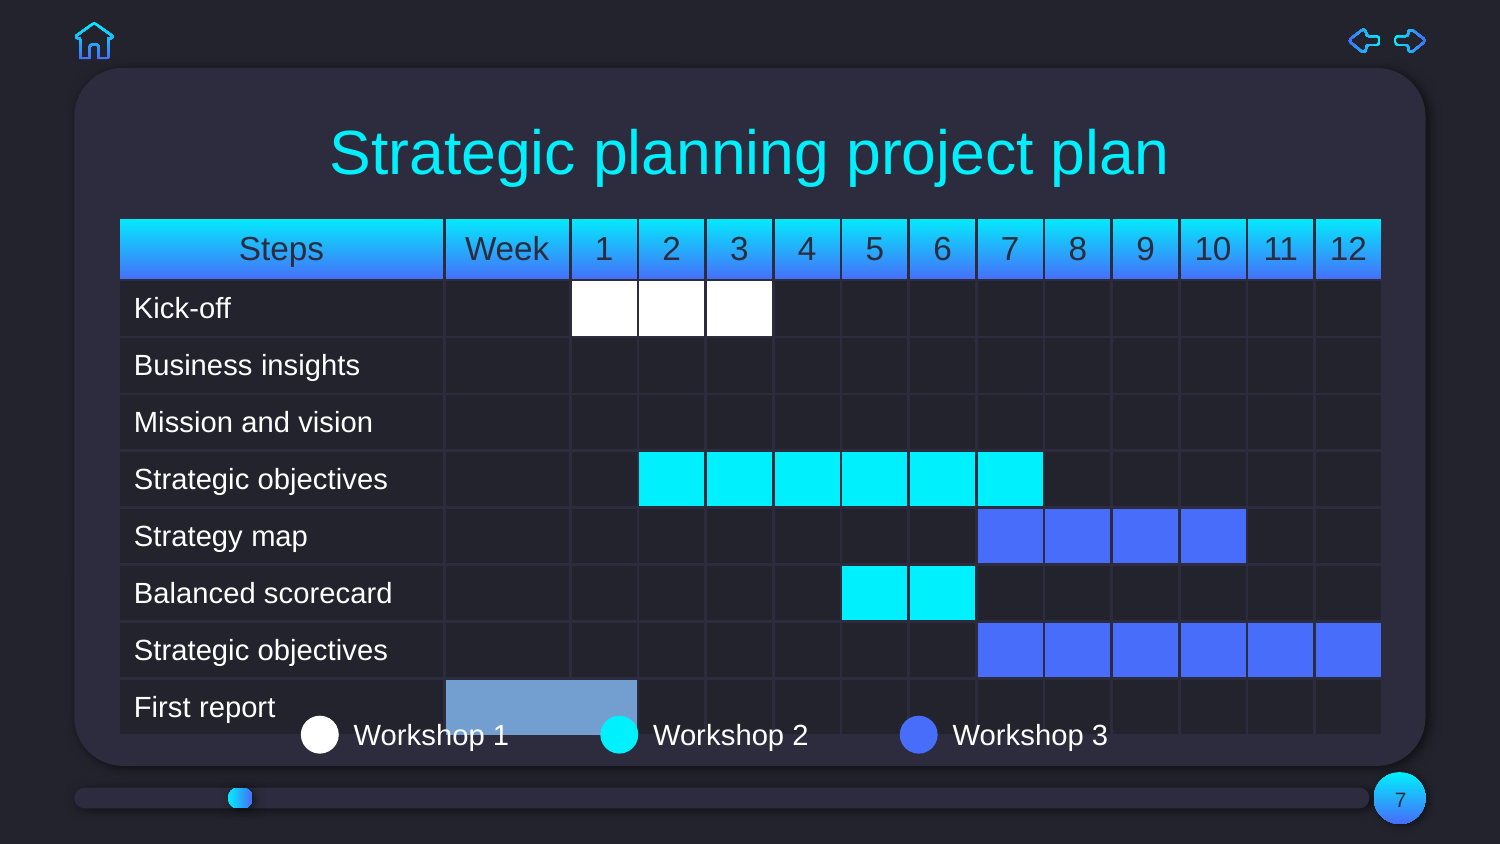

# Strategic planning project plan
| Steps |  |  | Week | 1 | 2 | 3 | 4 | 5 | 6 | 7 | 8 | 9 | 10 | 11 | 12 |
| --- | --- | --- | --- | --- | --- | --- | --- | --- | --- | --- | --- | --- | --- | --- | --- |
| Kick-off |  |  |  |  |  |  |  |  |  |  |  |  |  |  |  |
| Business insights |  |  |  |  |  |  |  |  |  |  |  |  |  |  |  |
| Mission and vision |  |  |  |  |  |  |  |  |  |  |  |  |  |  |  |
| Strategic objectives |  |  |  |  |  |  |  |  |  |  |  |  |  |  |  |
| Strategy map |  |  |  |  |  |  |  |  |  |  |  |  |  |  |  |
| Balanced scorecard |  |  |  |  |  |  |  |  |  |  |  |  |  |  |  |
| Strategic objectives |  |  |  |  |  |  |  |  |  |  |  |  |  |  |  |
| First report |  |  |  |  |  |  |  |  |  |  |  |  |  |  |  |
Workshop 1
Workshop 2
Workshop 3